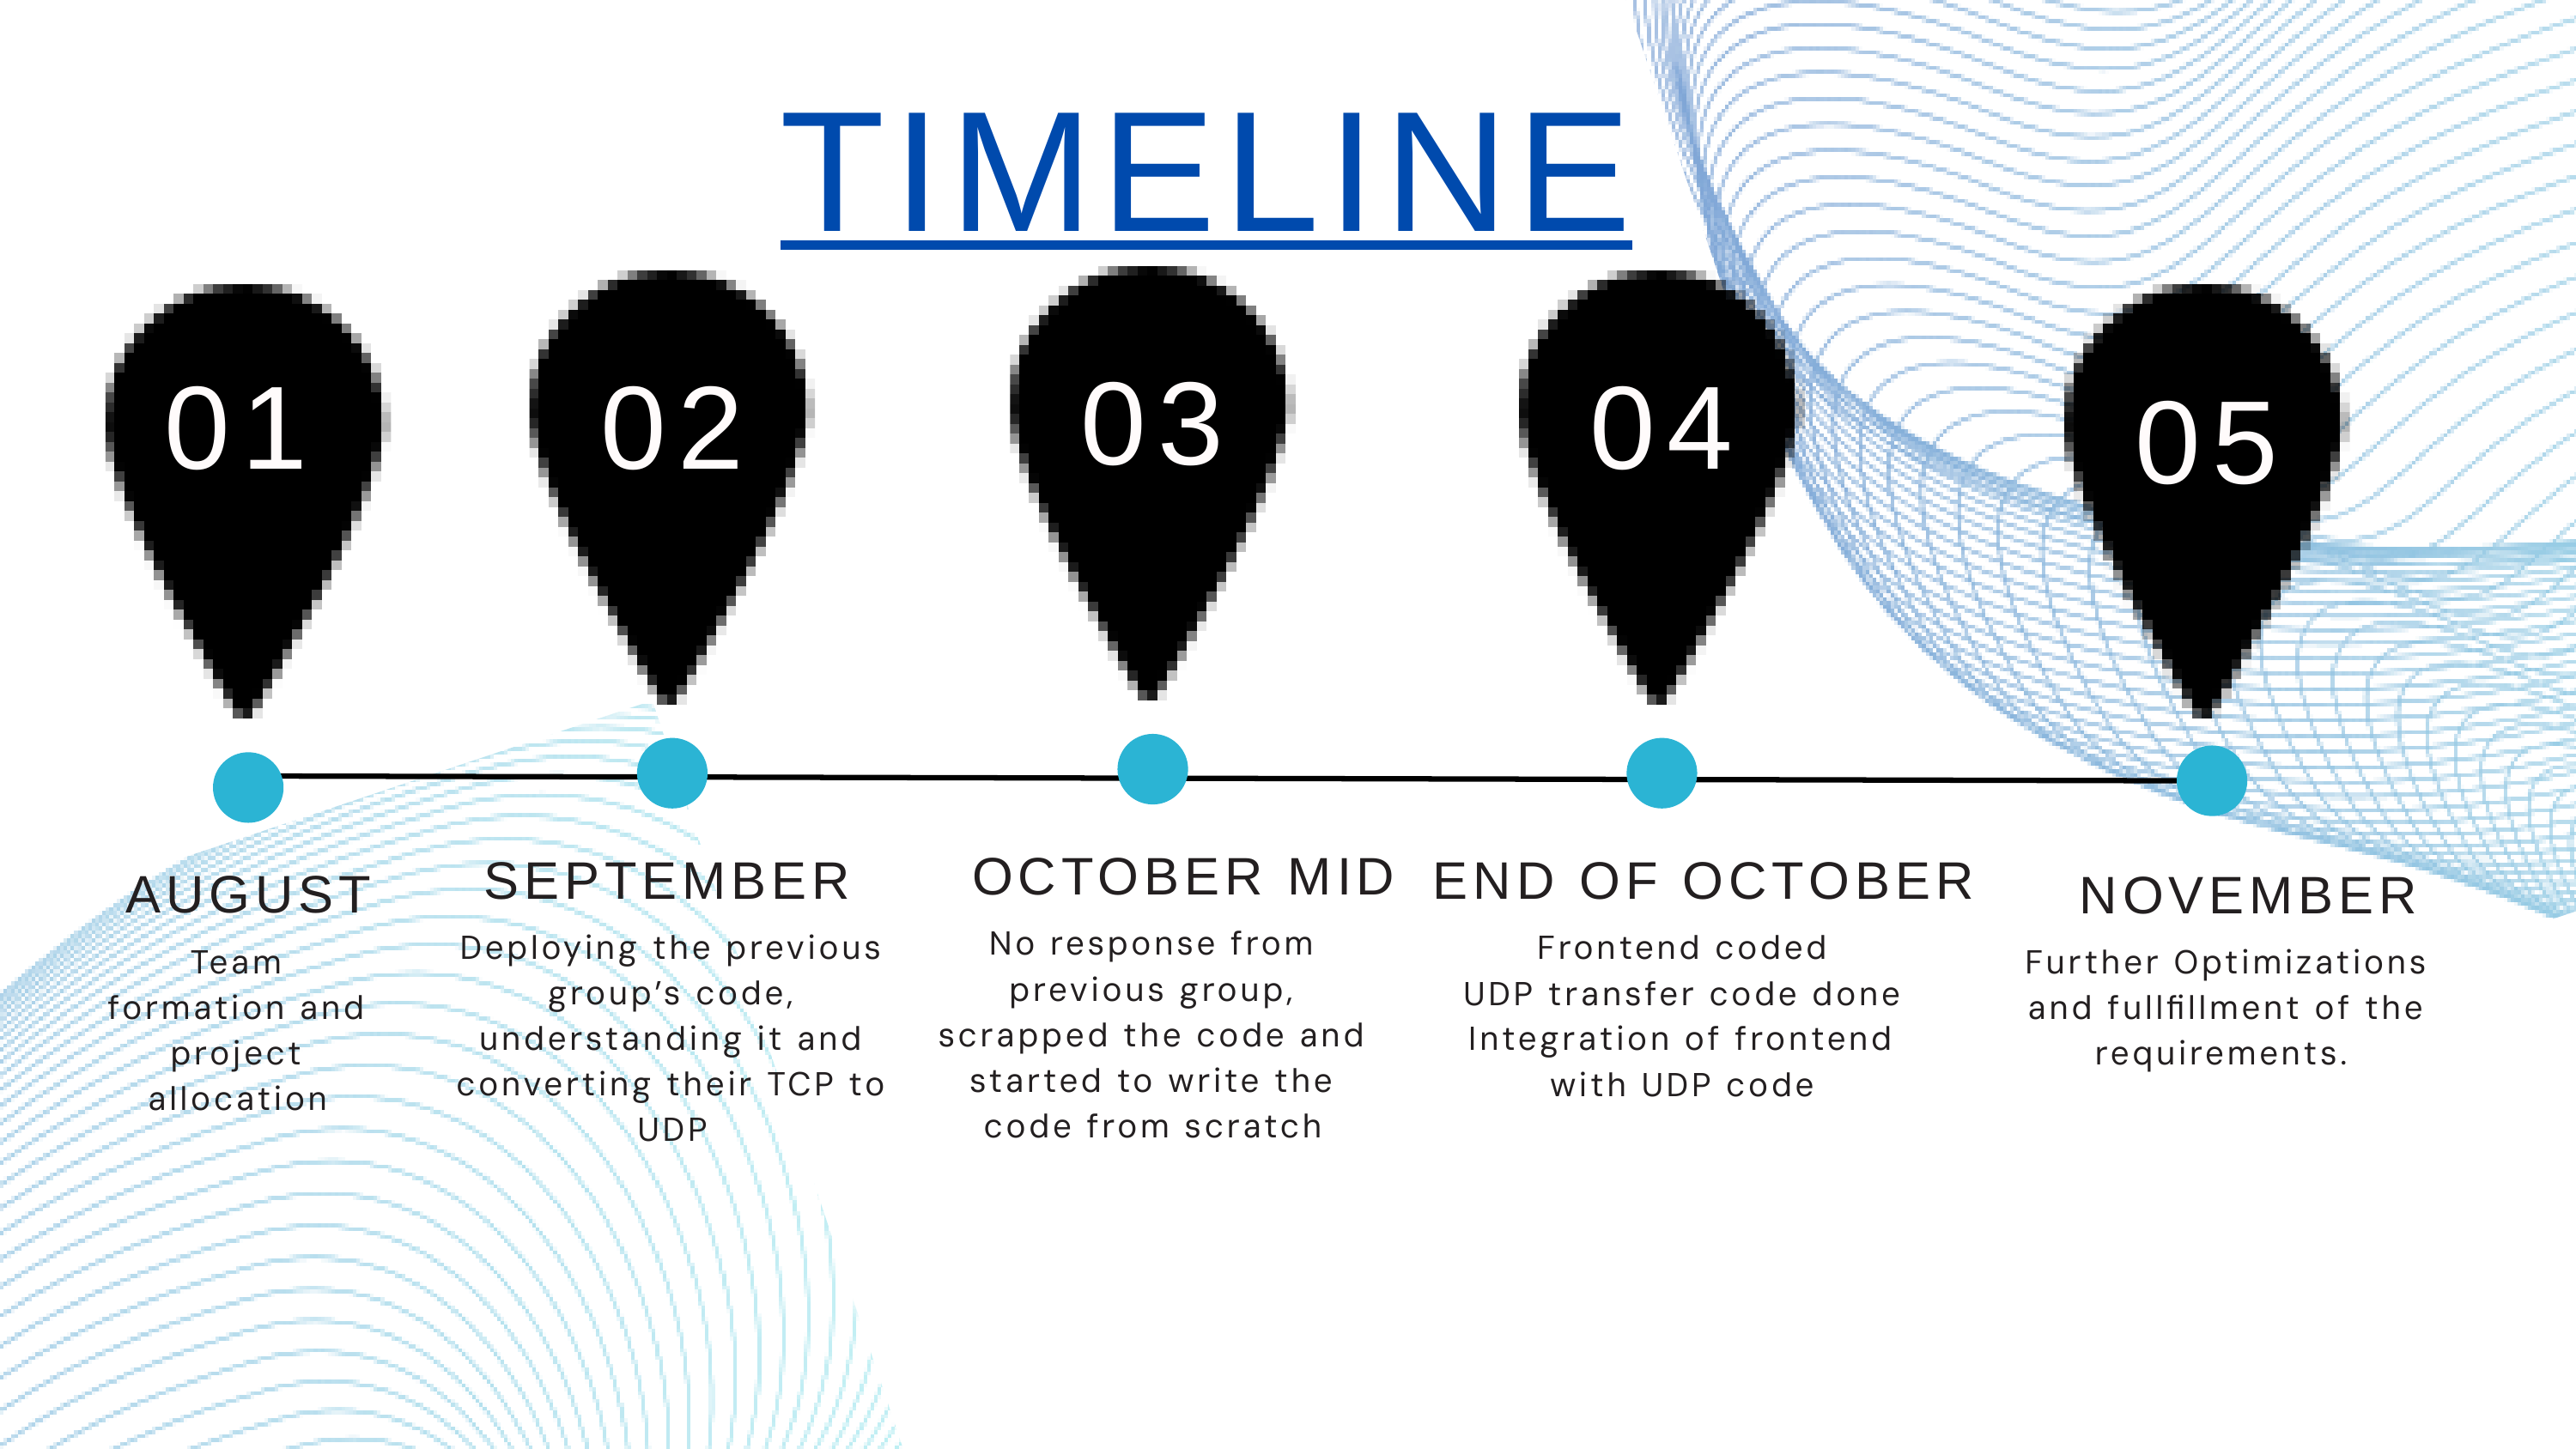

TIMELINE

03
01
02
04
05

OCTOBER MID
SEPTEMBER
END OF OCTOBER
AUGUST
NOVEMBER

No response from previous group, scrapped the code and started to write the code from scratch
Deploying the previous group’s code, understanding it and converting their TCP to UDP
Frontend coded
UDP transfer code done
Integration of frontend with UDP code
Team formation and project allocation
Further Optimizations and fullfillment of the requirements.